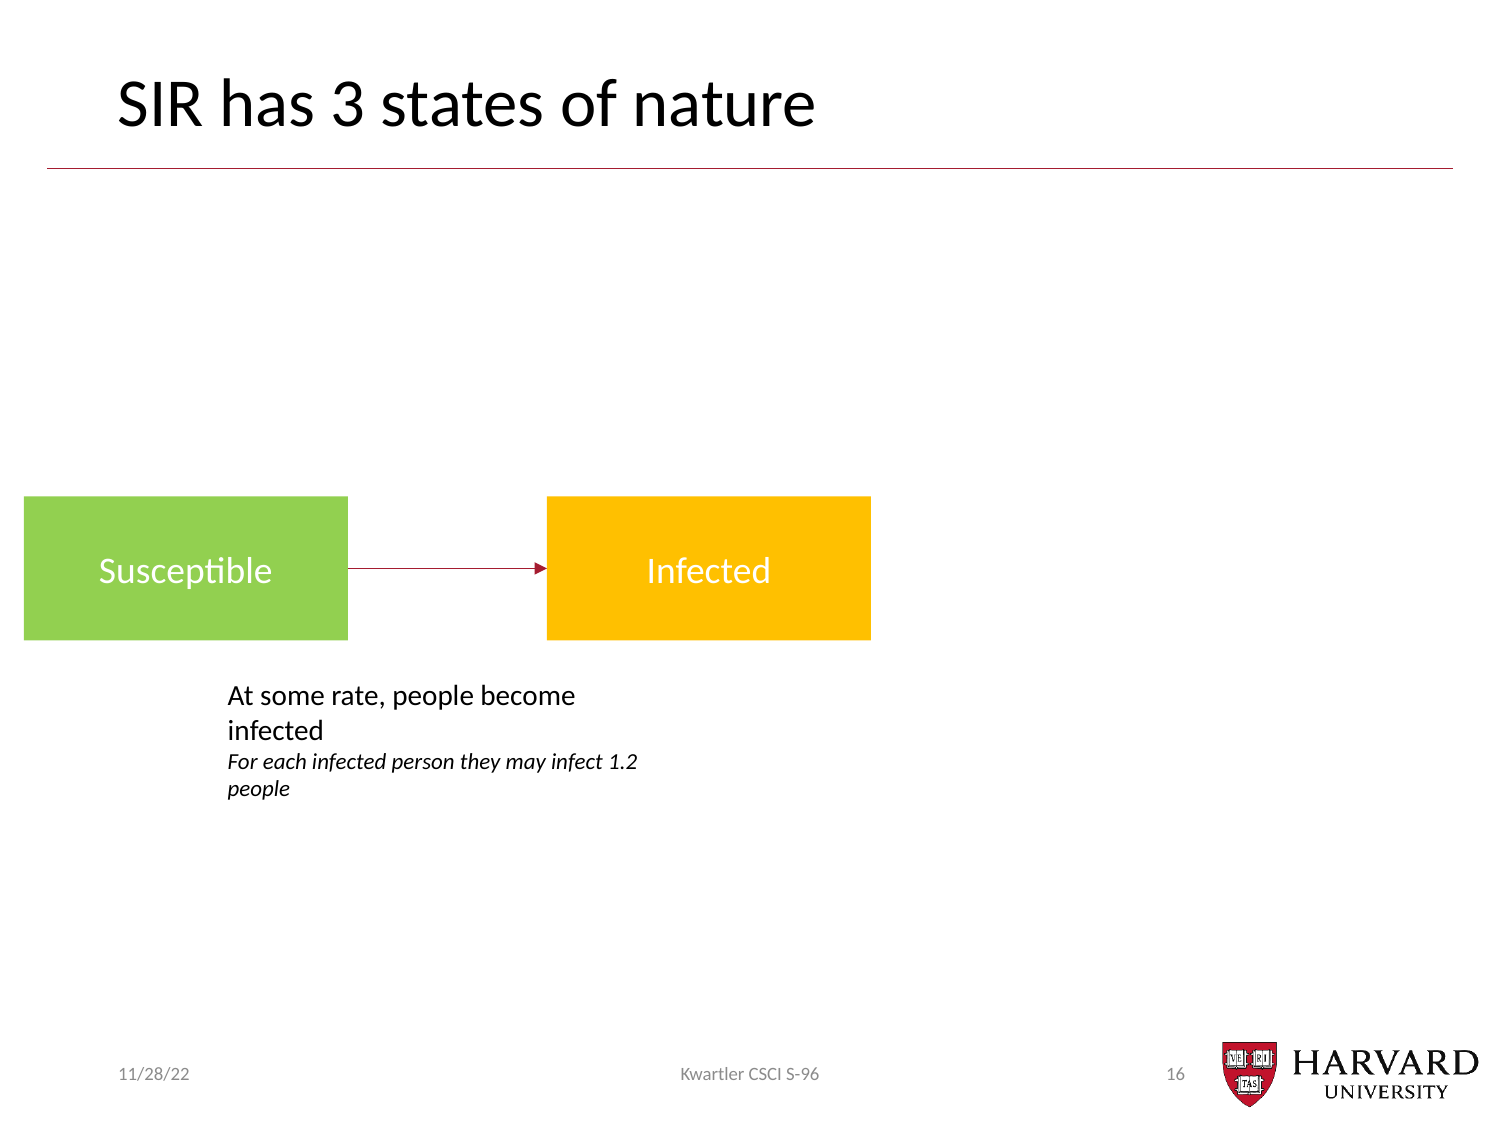

# SIR has 3 states of nature
Susceptible
Infected
At some rate, people become infected
For each infected person they may infect 1.2 people
11/28/22
Kwartler CSCI S-96
16